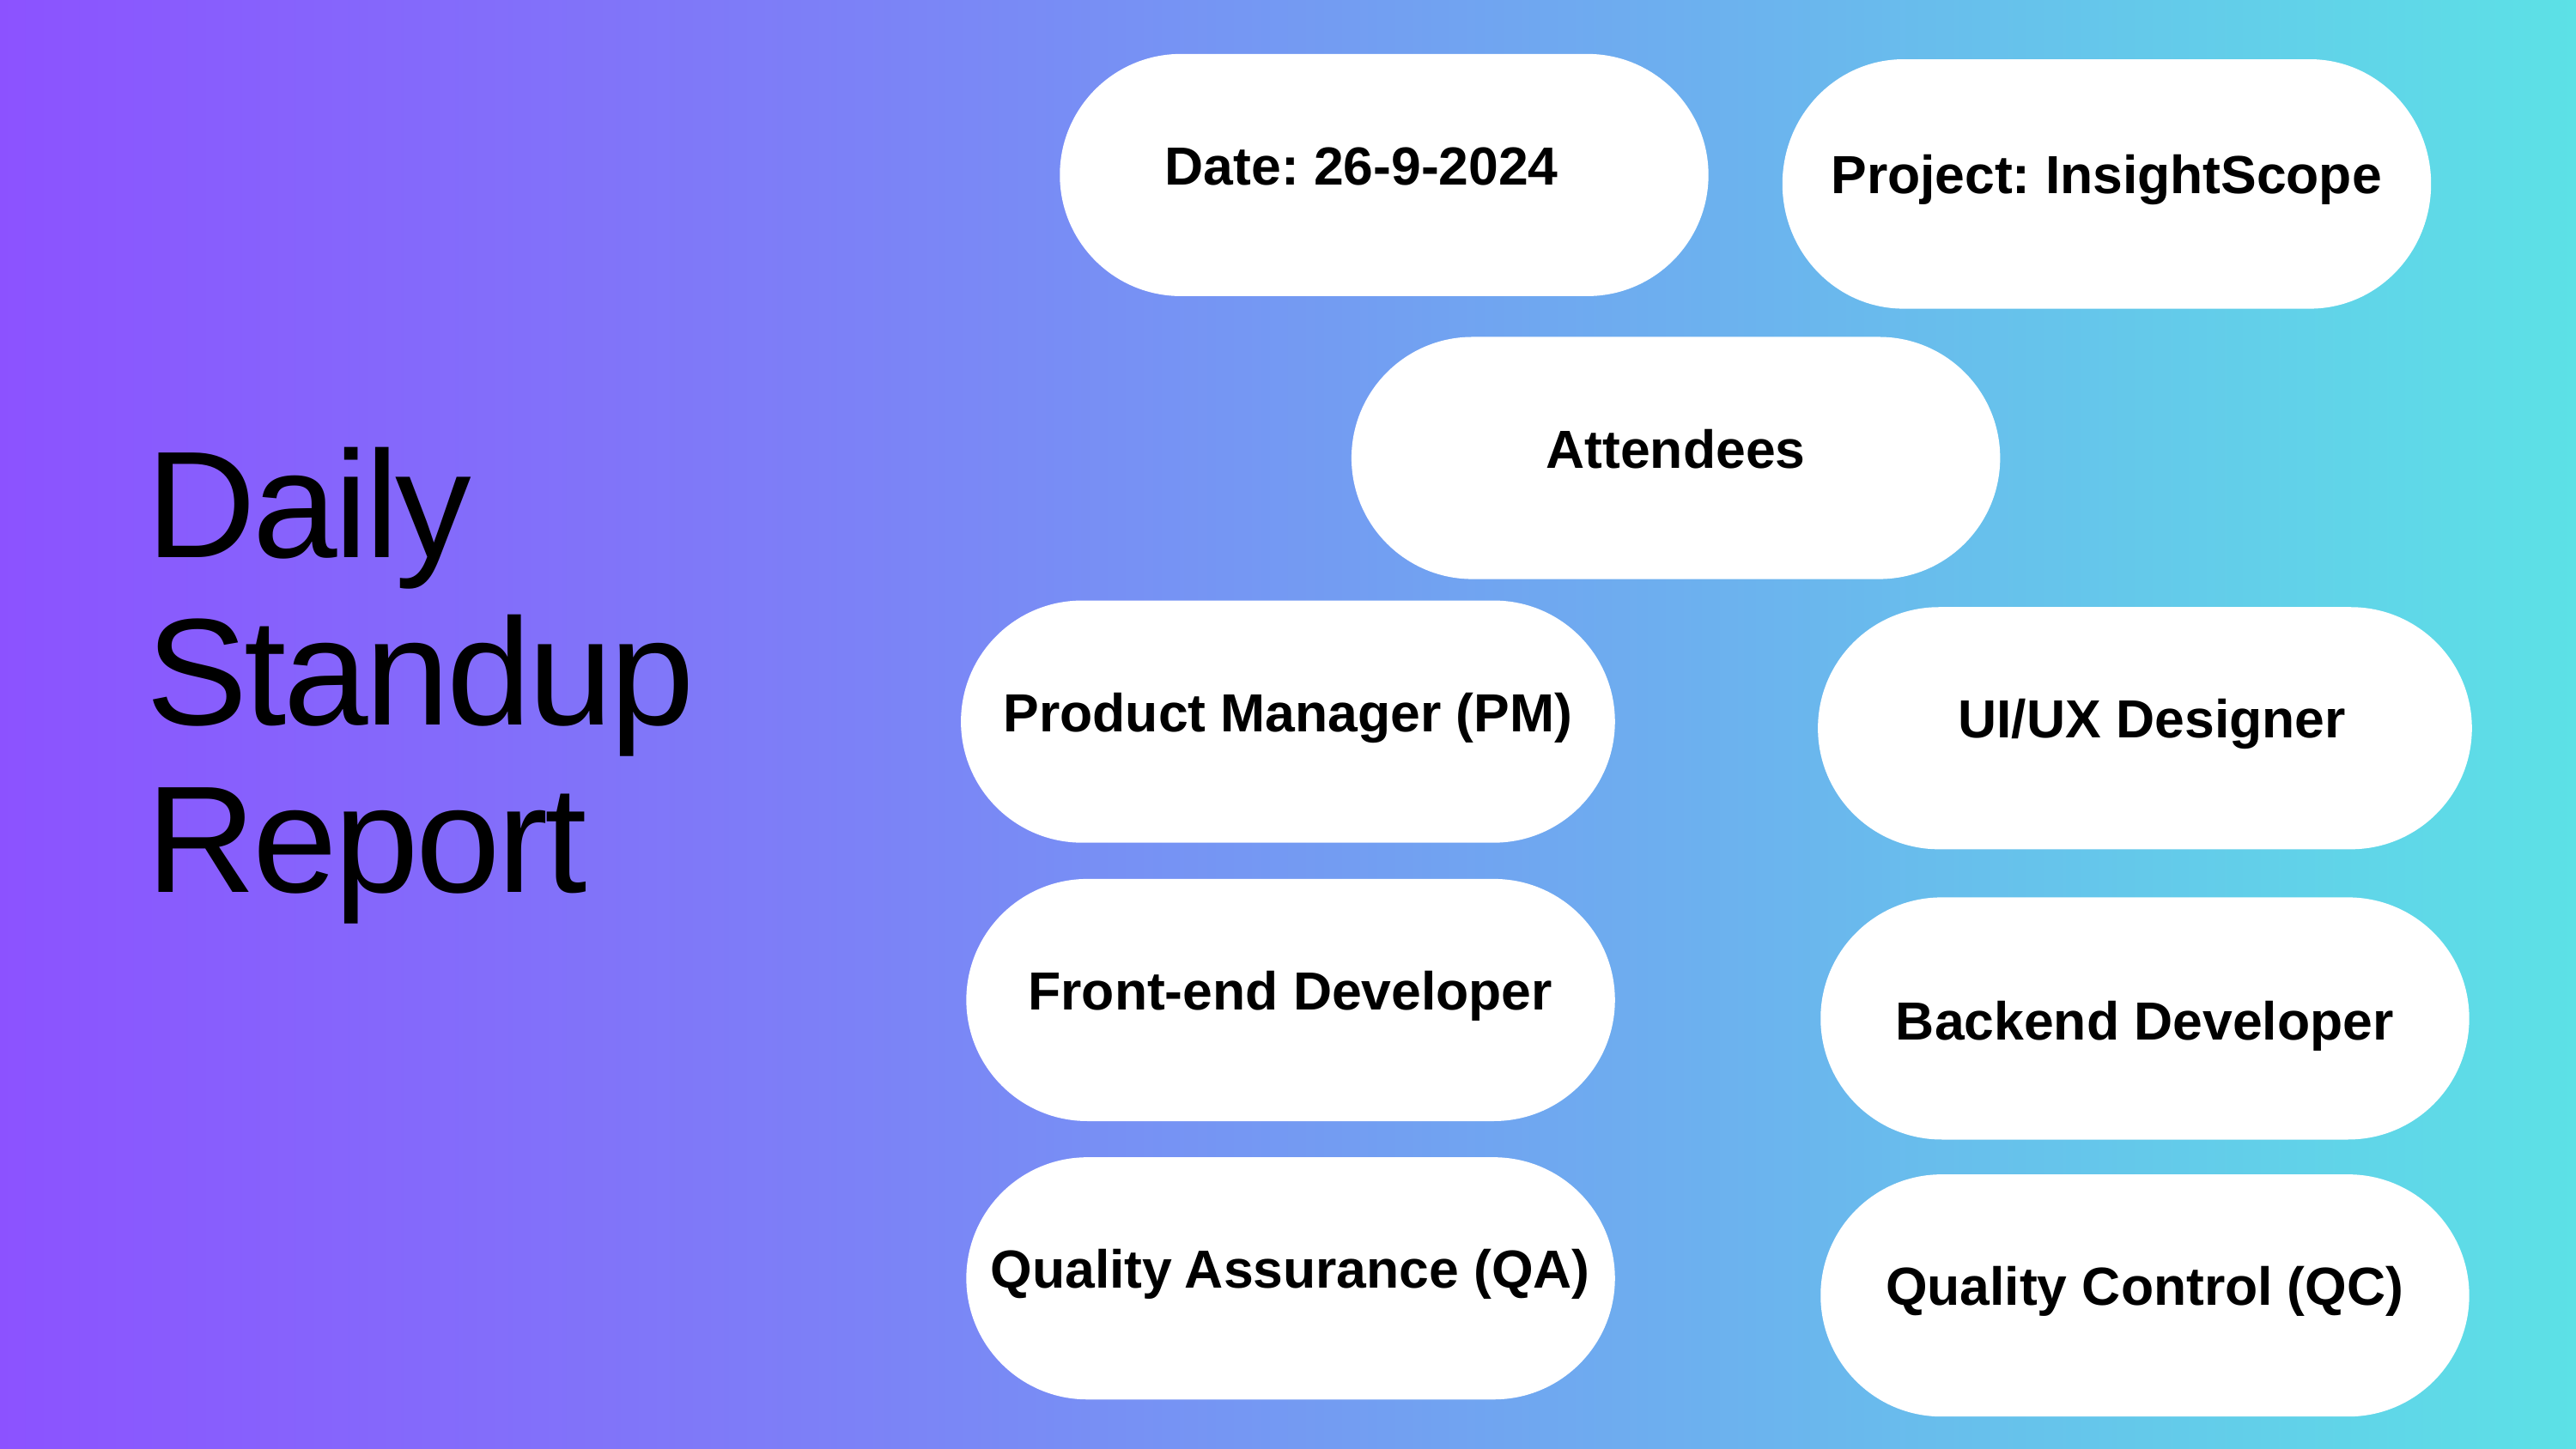

Date: 26-9-2024

Project: InsightScope

Attendees
Daily Standup Report

Product Manager (PM)

 UI/UX Designer

Front-end Developer

Backend Developer

Quality Assurance (QA)

Quality Control (QC)